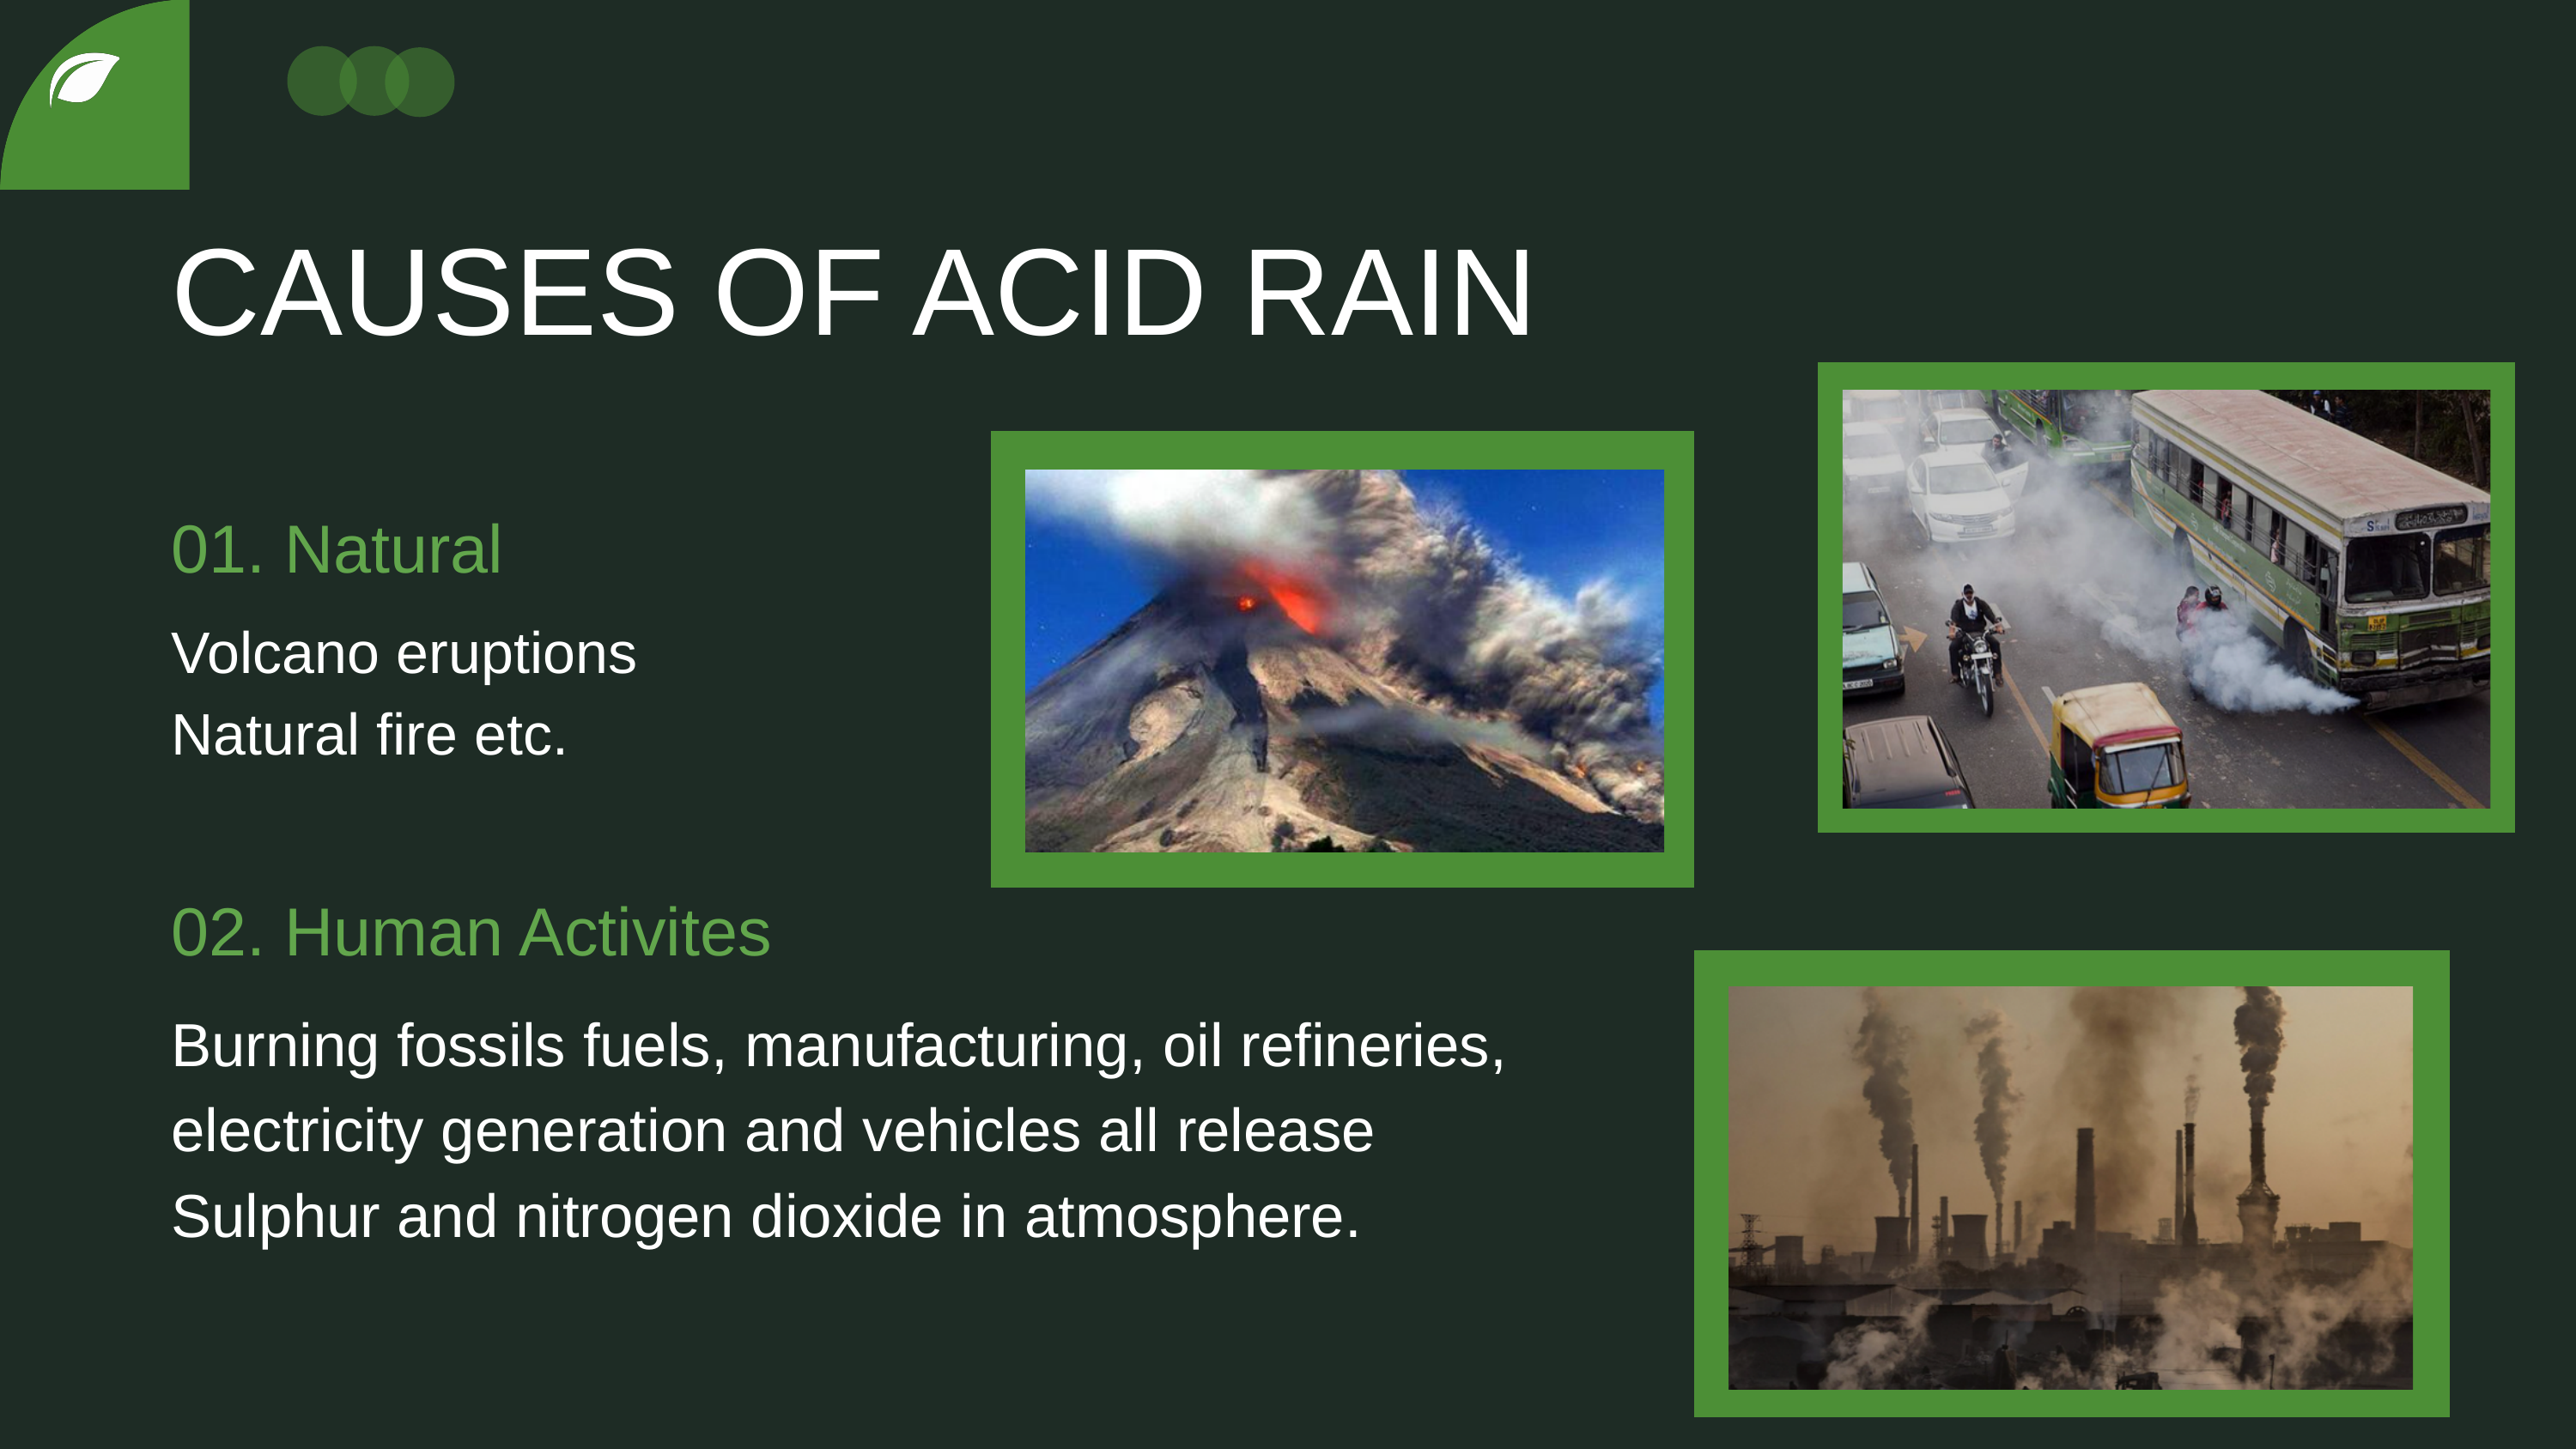

CAUSES OF ACID RAIN

01. Natural
Volcano eruptions
Natural fire etc.
02. Human Activites

Burning fossils fuels, manufacturing, oil refineries, electricity generation and vehicles all release Sulphur and nitrogen dioxide in atmosphere.